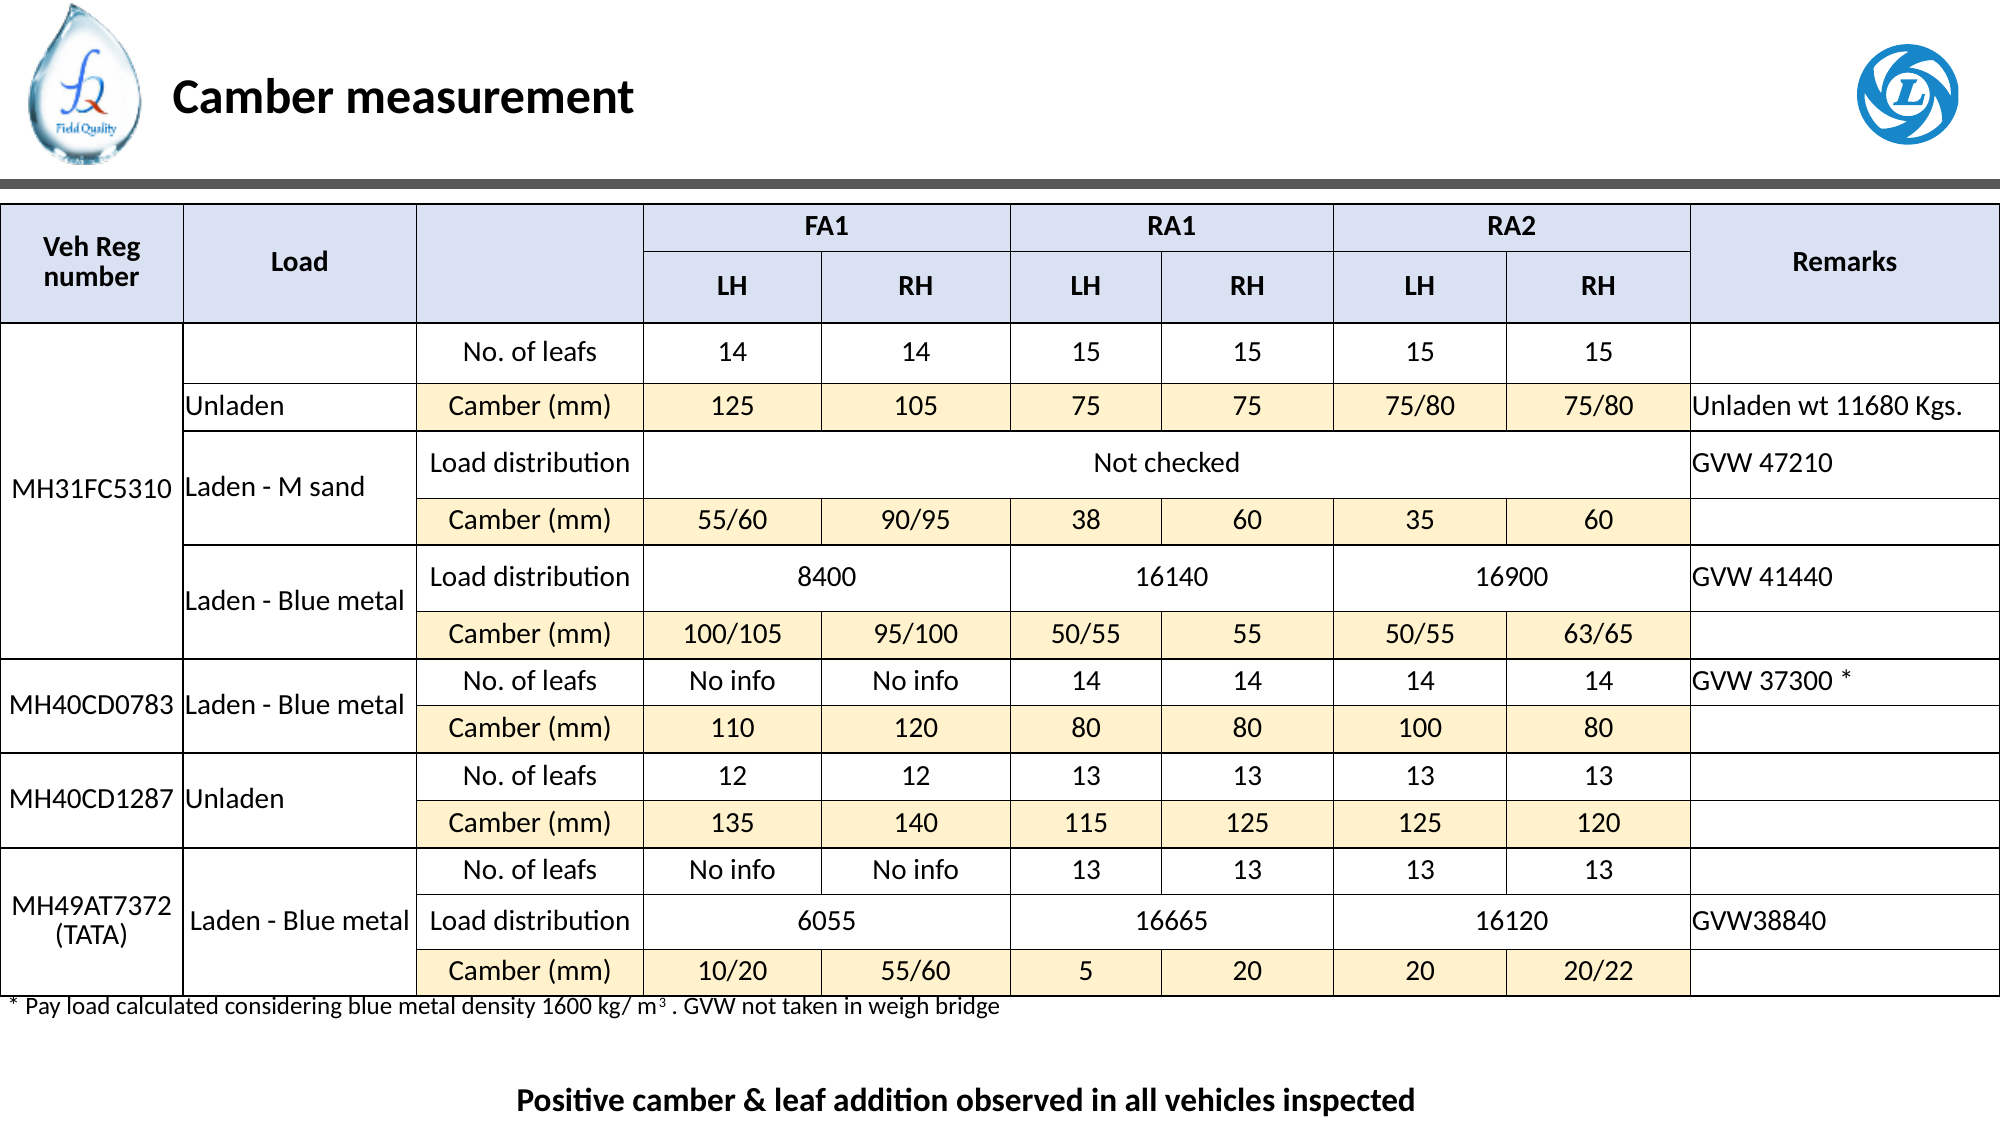

Camber measurement
| Veh Reg number | Load |  | FA1 |  | RA1 |  | RA2 |  | Remarks |
| --- | --- | --- | --- | --- | --- | --- | --- | --- | --- |
|  |  |  | LH | RH | LH | RH | LH | RH |  |
| MH31FC5310 |  | No. of leafs | 14 | 14 | 15 | 15 | 15 | 15 |  |
|  | Unladen | Camber (mm) | 125 | 105 | 75 | 75 | 75/80 | 75/80 | Unladen wt 11680 Kgs. |
|  | Laden - M sand | Load distribution | Not checked |  |  |  |  |  | GVW 47210 |
|  |  | Camber (mm) | 55/60 | 90/95 | 38 | 60 | 35 | 60 |  |
|  | Laden - Blue metal | Load distribution | 8400 |  | 16140 |  | 16900 |  | GVW 41440 |
|  |  | Camber (mm) | 100/105 | 95/100 | 50/55 | 55 | 50/55 | 63/65 |  |
| MH40CD0783 | Laden - Blue metal | No. of leafs | No info | No info | 14 | 14 | 14 | 14 | GVW 37300 \* |
|  |  | Camber (mm) | 110 | 120 | 80 | 80 | 100 | 80 |  |
| MH40CD1287 | Unladen | No. of leafs | 12 | 12 | 13 | 13 | 13 | 13 |  |
|  |  | Camber (mm) | 135 | 140 | 115 | 125 | 125 | 120 |  |
| MH49AT7372 (TATA) | Laden - Blue metal | No. of leafs | No info | No info | 13 | 13 | 13 | 13 |  |
|  |  | Load distribution | 6055 |  | 16665 |  | 16120 |  | GVW38840 |
|  |  | Camber (mm) | 10/20 | 55/60 | 5 | 20 | 20 | 20/22 |  |
* Pay load calculated considering blue metal density 1600 kg/ m3 . GVW not taken in weigh bridge
Positive camber & leaf addition observed in all vehicles inspected